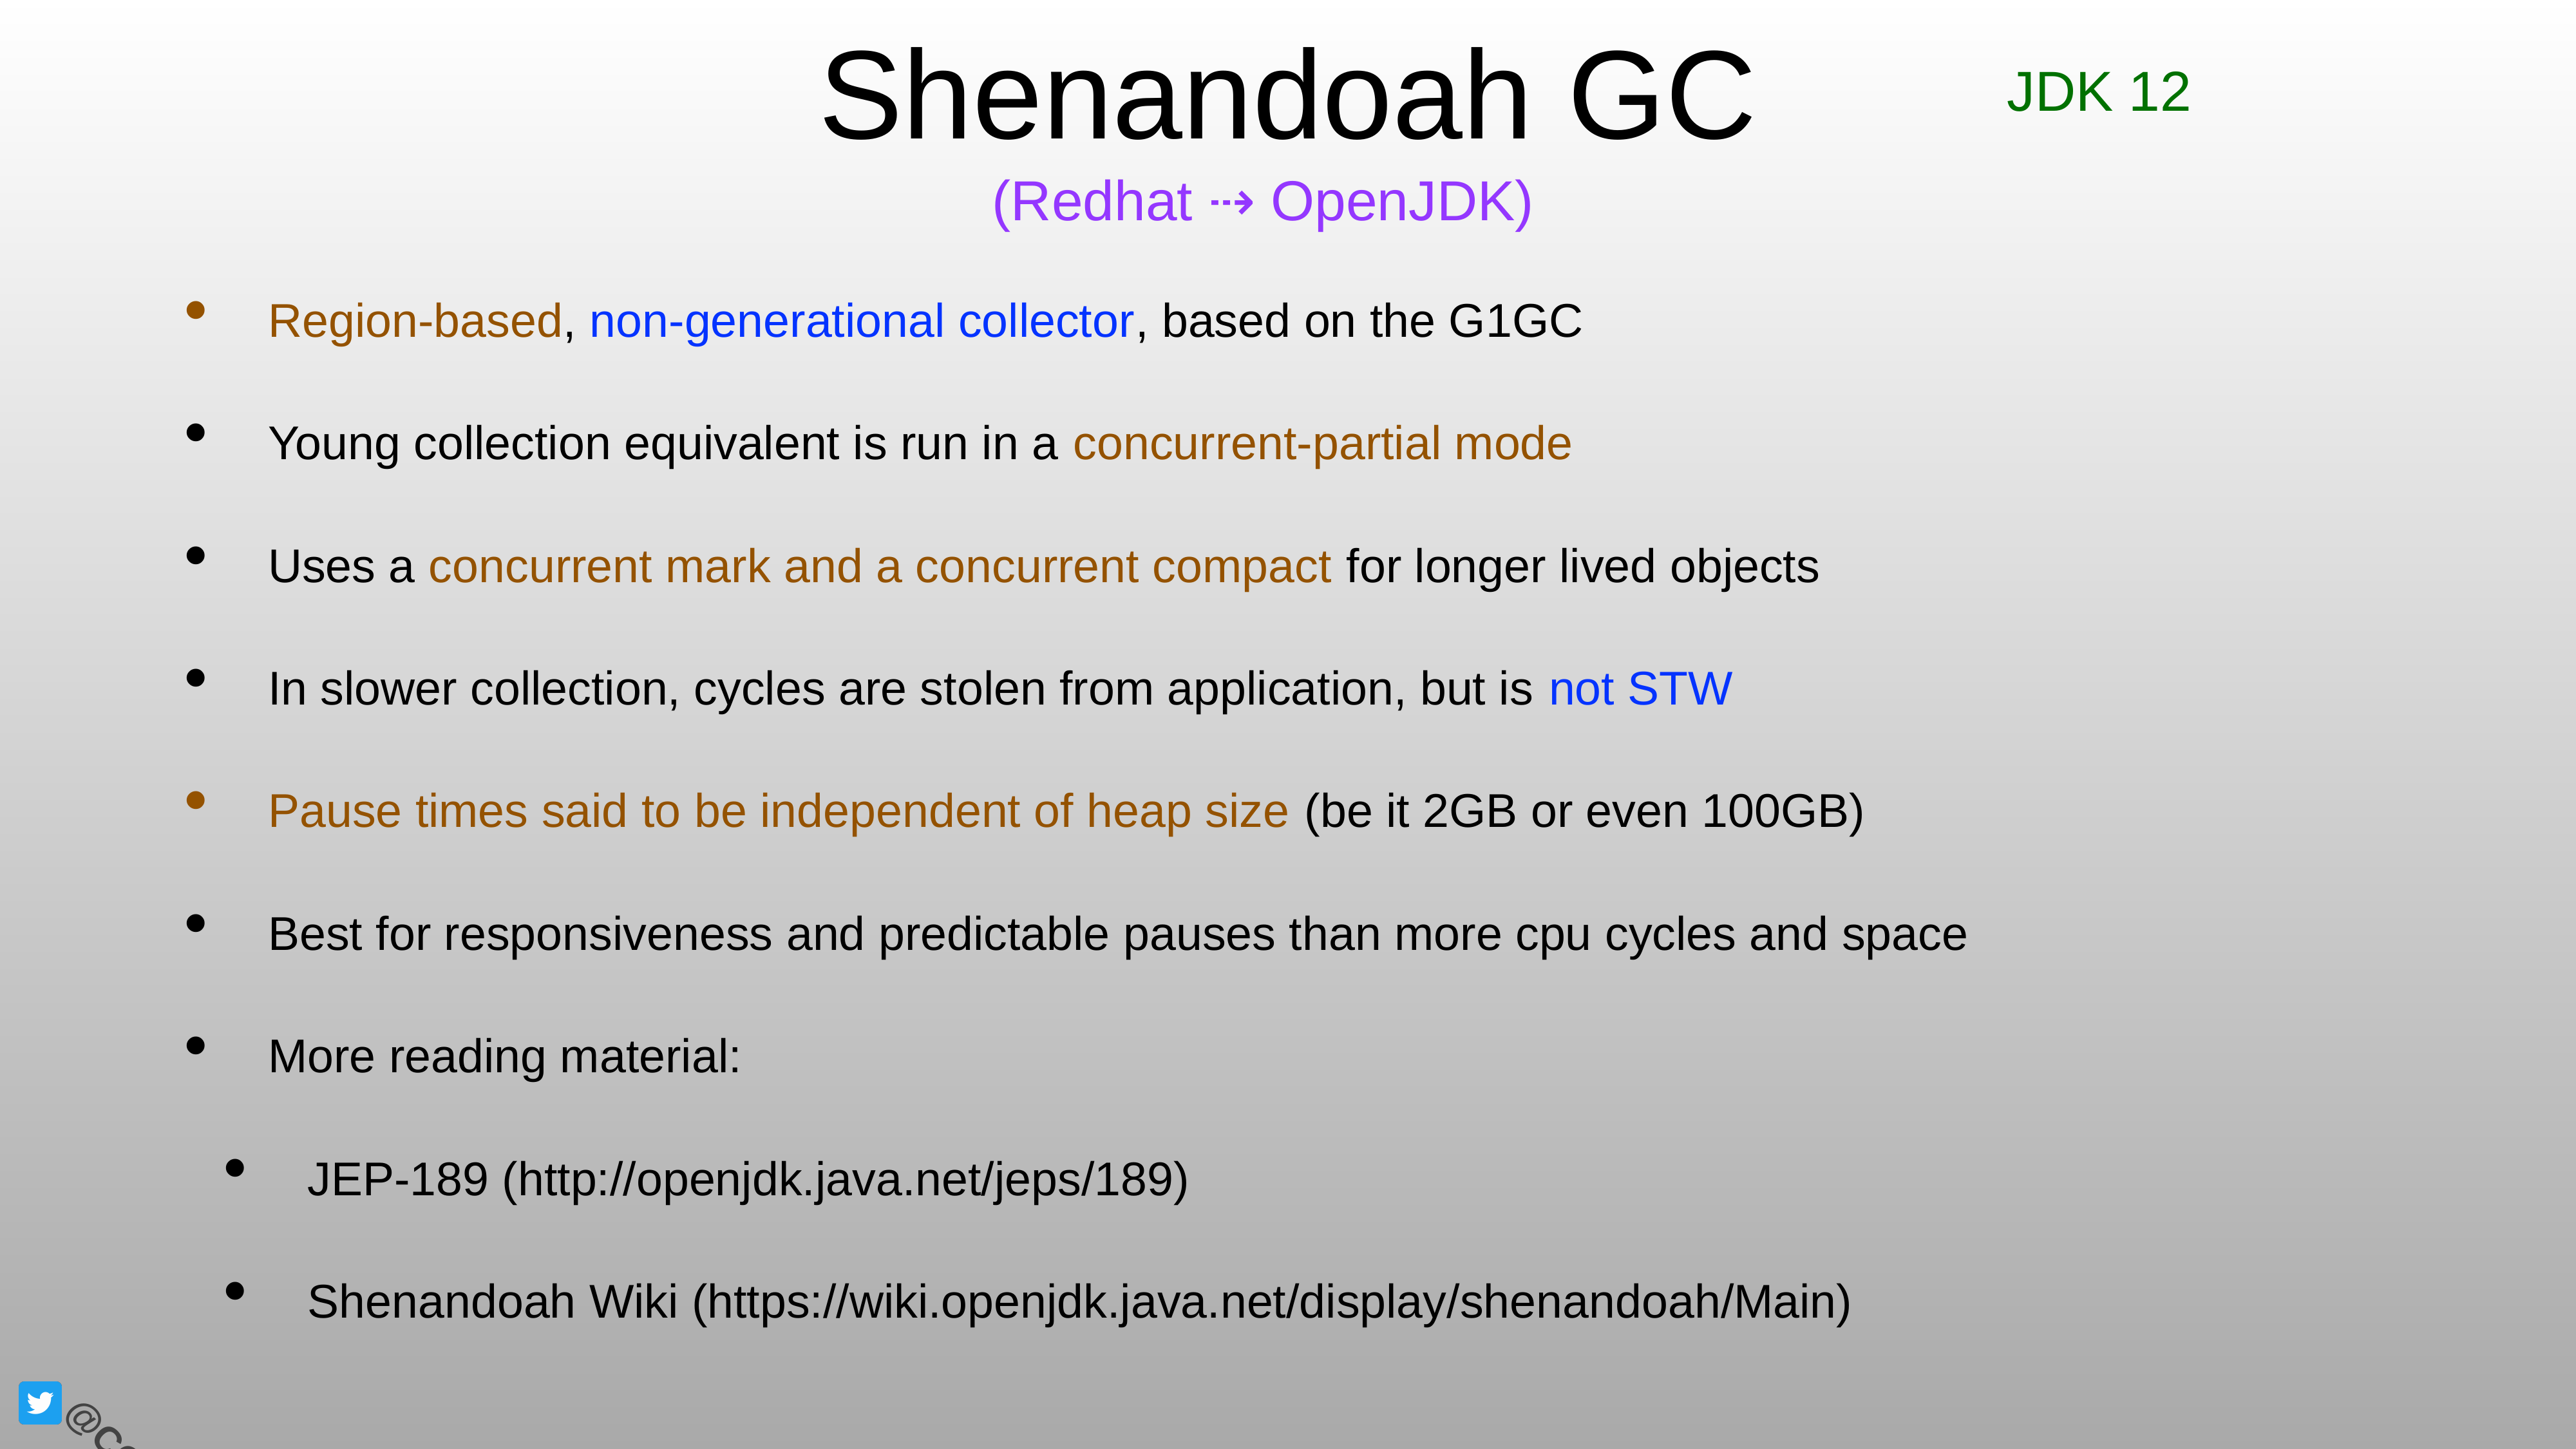

# Shenandoah GC
JDK 12
(Redhat ⇢ OpenJDK)
Region-based, non-generational collector, based on the G1GC
Young collection equivalent is run in a concurrent-partial mode
Uses a concurrent mark and a concurrent compact for longer lived objects
In slower collection, cycles are stolen from application, but is not STW
Pause times said to be independent of heap size (be it 2GB or even 100GB)
Best for responsiveness and predictable pauses than more cpu cycles and space
More reading material:
JEP-189 (http://openjdk.java.net/jeps/189)
Shenandoah Wiki (https://wiki.openjdk.java.net/display/shenandoah/Main)
62